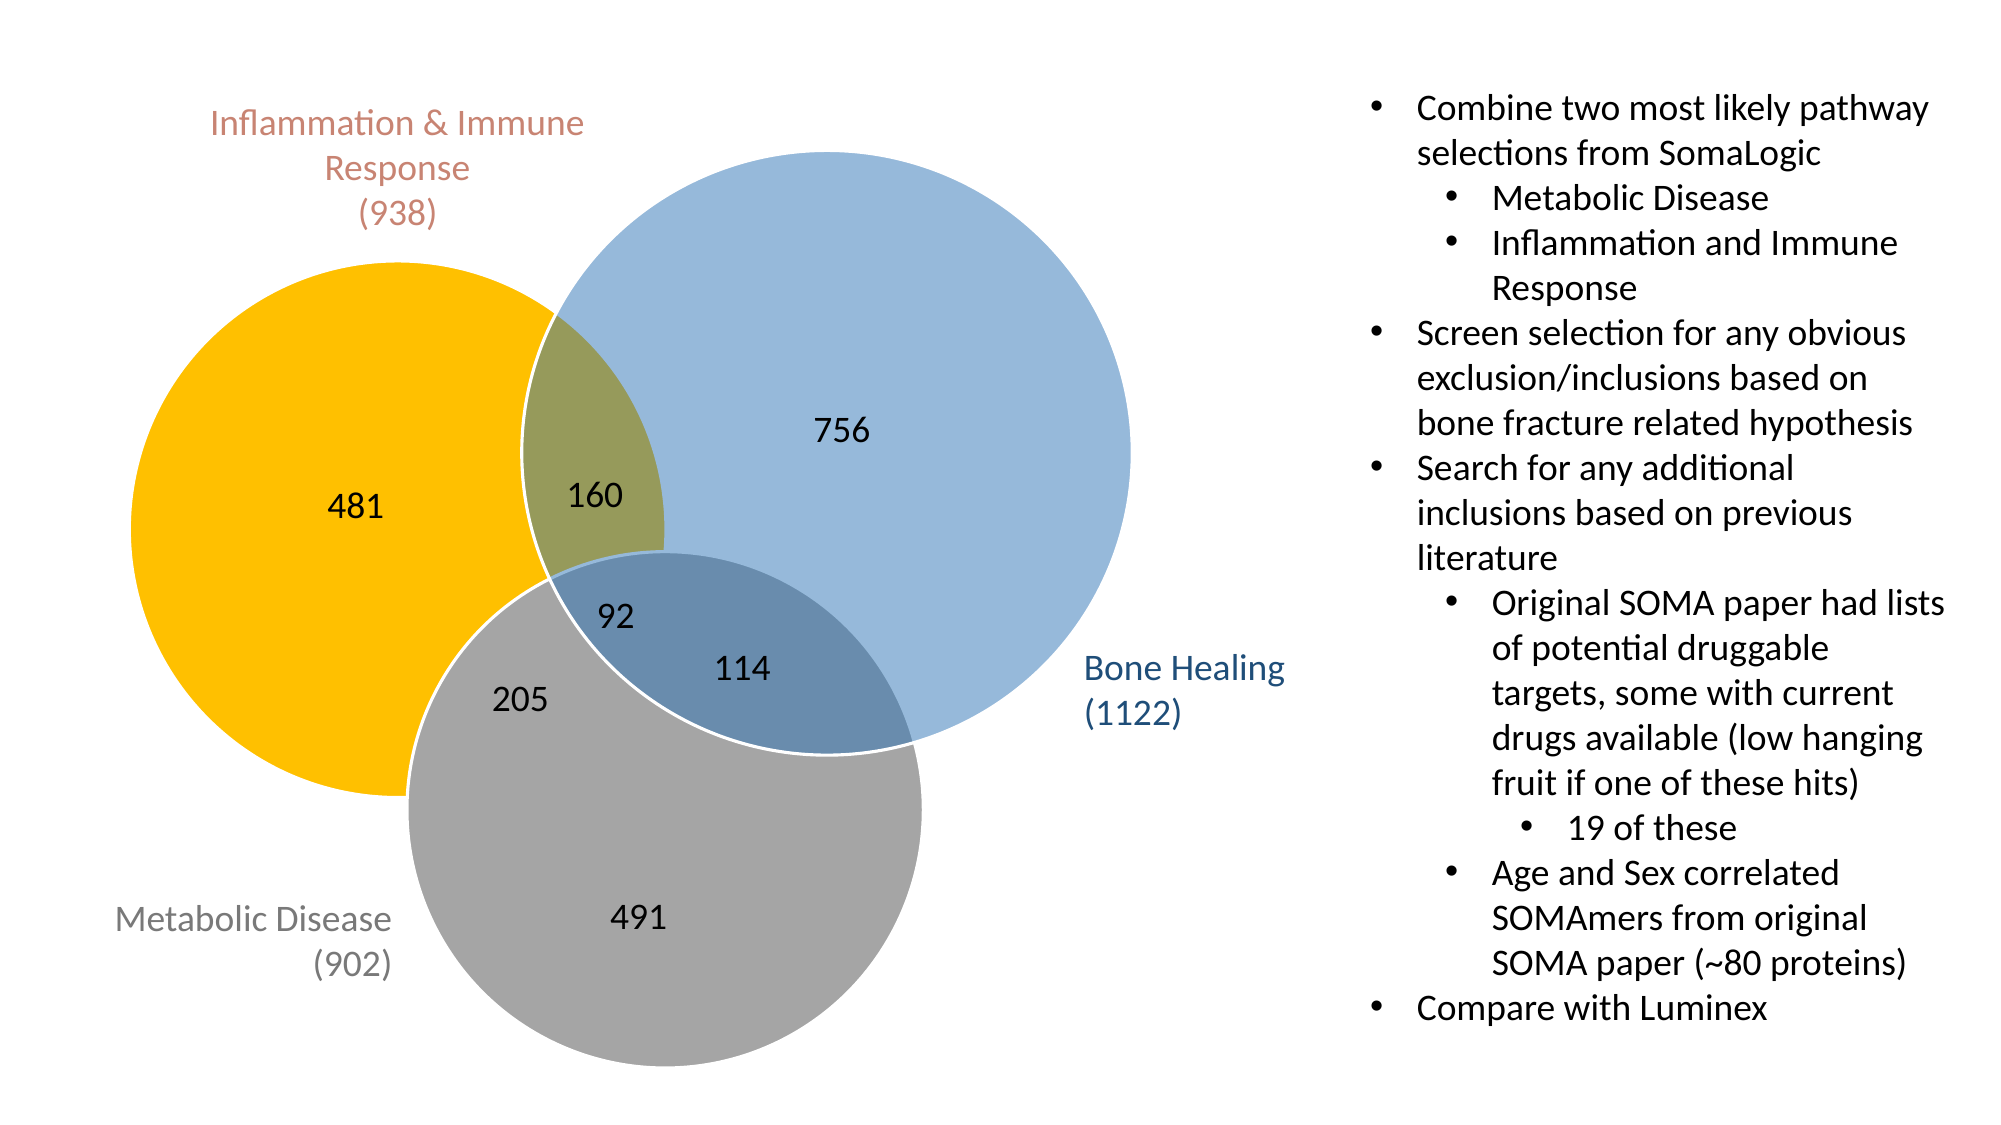

Combine two most likely pathway selections from SomaLogic
Metabolic Disease
Inflammation and Immune Response
Screen selection for any obvious exclusion/inclusions based on bone fracture related hypothesis
Search for any additional inclusions based on previous literature
Original SOMA paper had lists of potential druggable targets, some with current drugs available (low hanging fruit if one of these hits)
19 of these
Age and Sex correlated SOMAmers from original SOMA paper (~80 proteins)
Compare with Luminex
Inflammation & Immune Response
(938)

756
160
481

92
114
Bone Healing
(1122)
205
491
Metabolic Disease
(902)